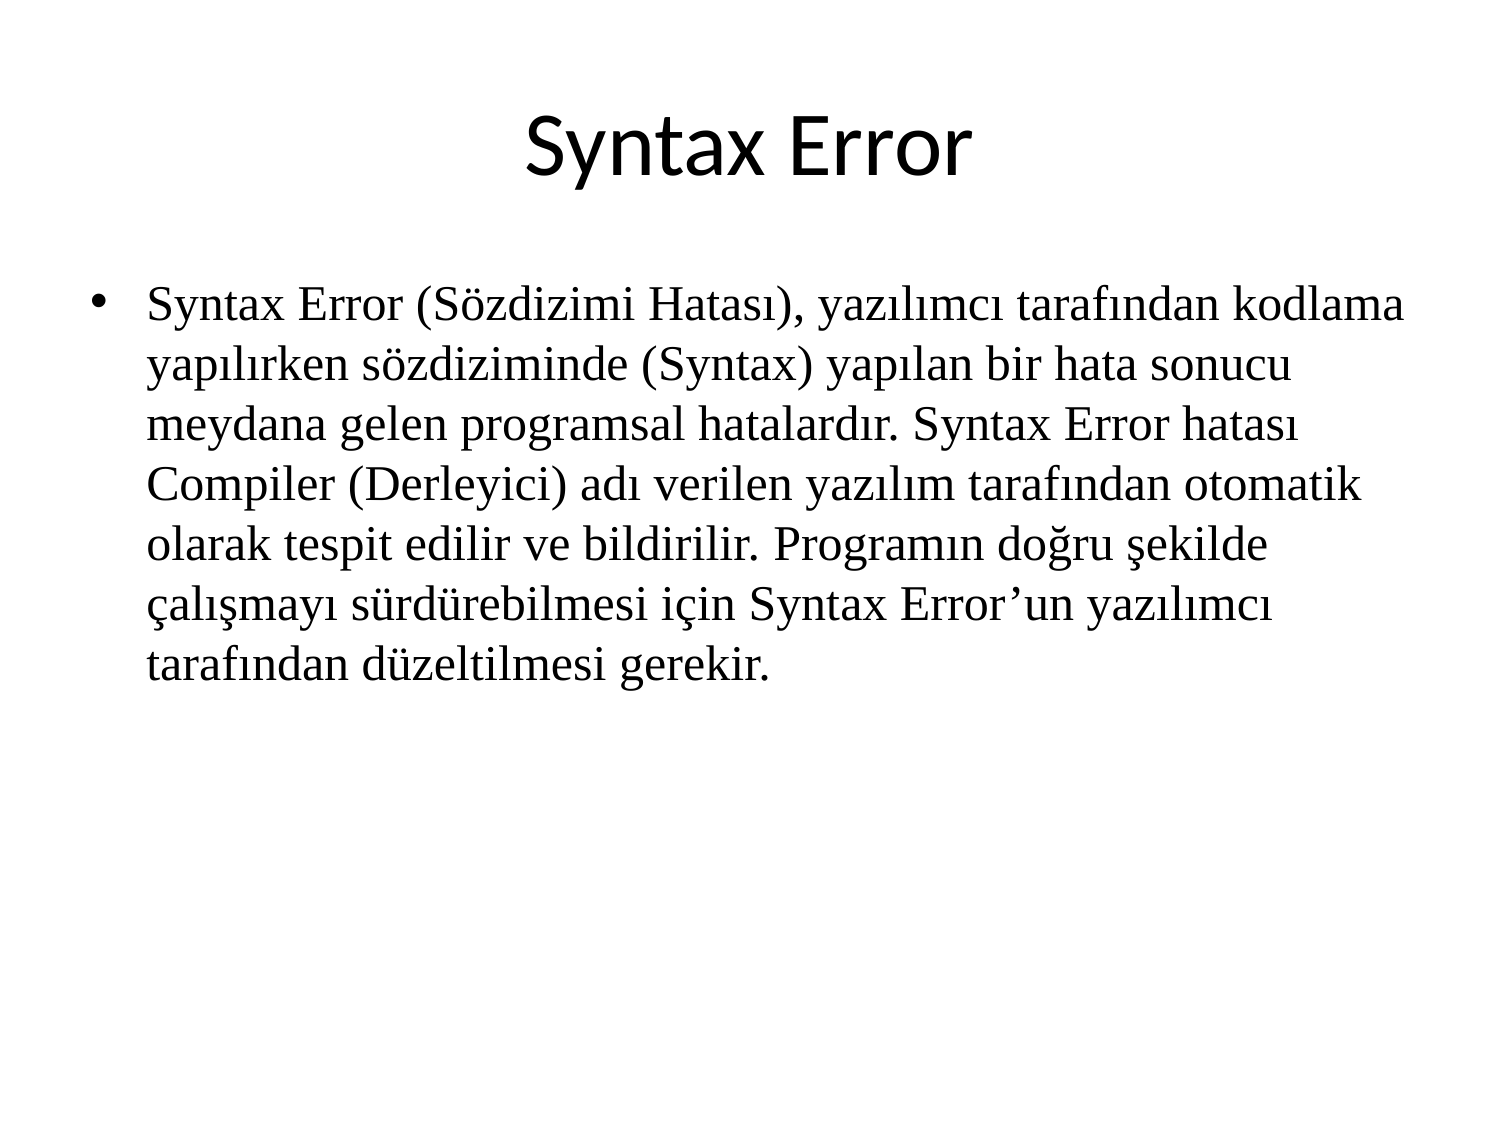

# Syntax Error
Syntax Error (Sözdizimi Hatası), yazılımcı tarafından kodlama yapılırken sözdiziminde (Syntax) yapılan bir hata sonucu meydana gelen programsal hatalardır. Syntax Error hatası Compiler (Derleyici) adı verilen yazılım tarafından otomatik olarak tespit edilir ve bildirilir. Programın doğru şekilde çalışmayı sürdürebilmesi için Syntax Error’un yazılımcı tarafından düzeltilmesi gerekir.